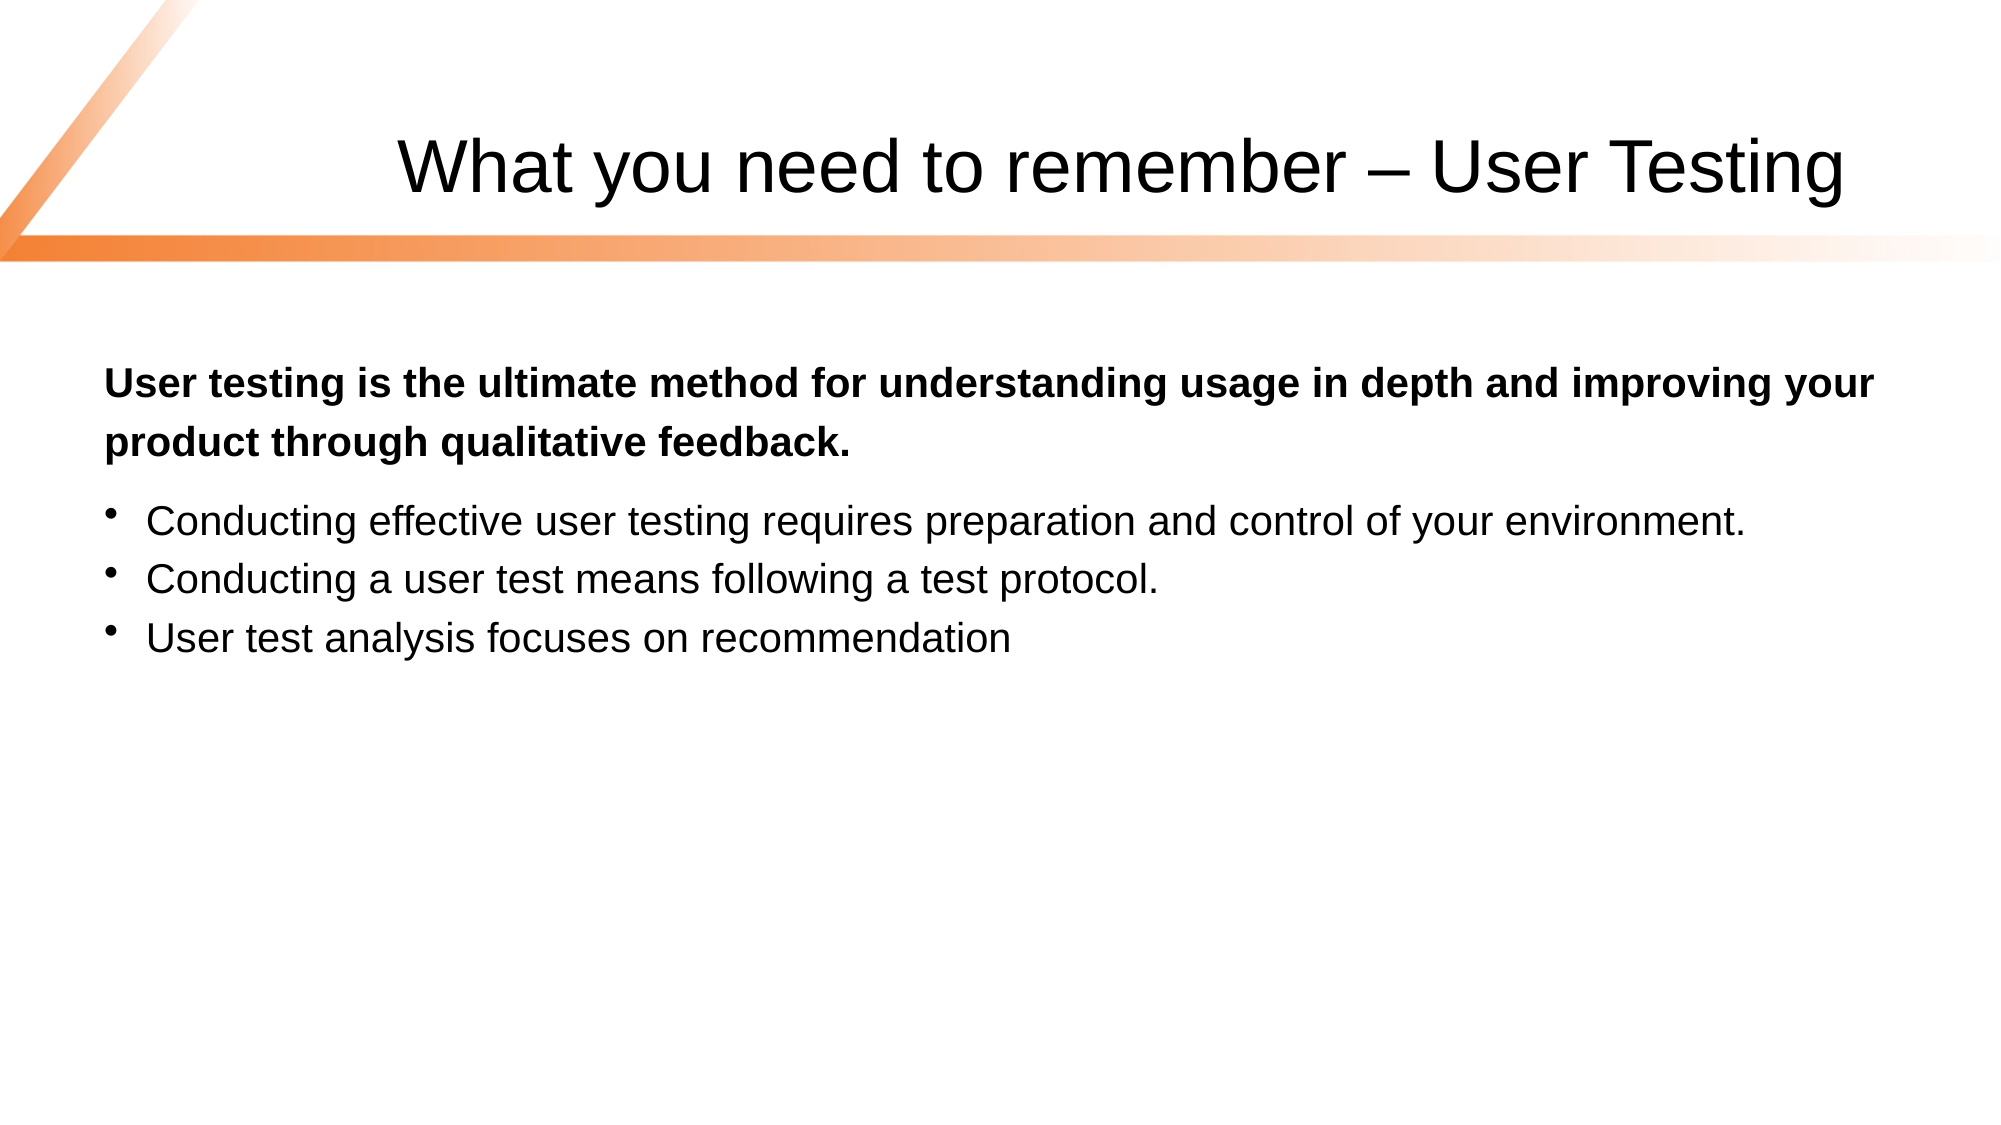

# What you need to remember – User Testing
User testing is the ultimate method for understanding usage in depth and improving your product through qualitative feedback.
Conducting effective user testing requires preparation and control of your environment.
Conducting a user test means following a test protocol.
User test analysis focuses on recommendation